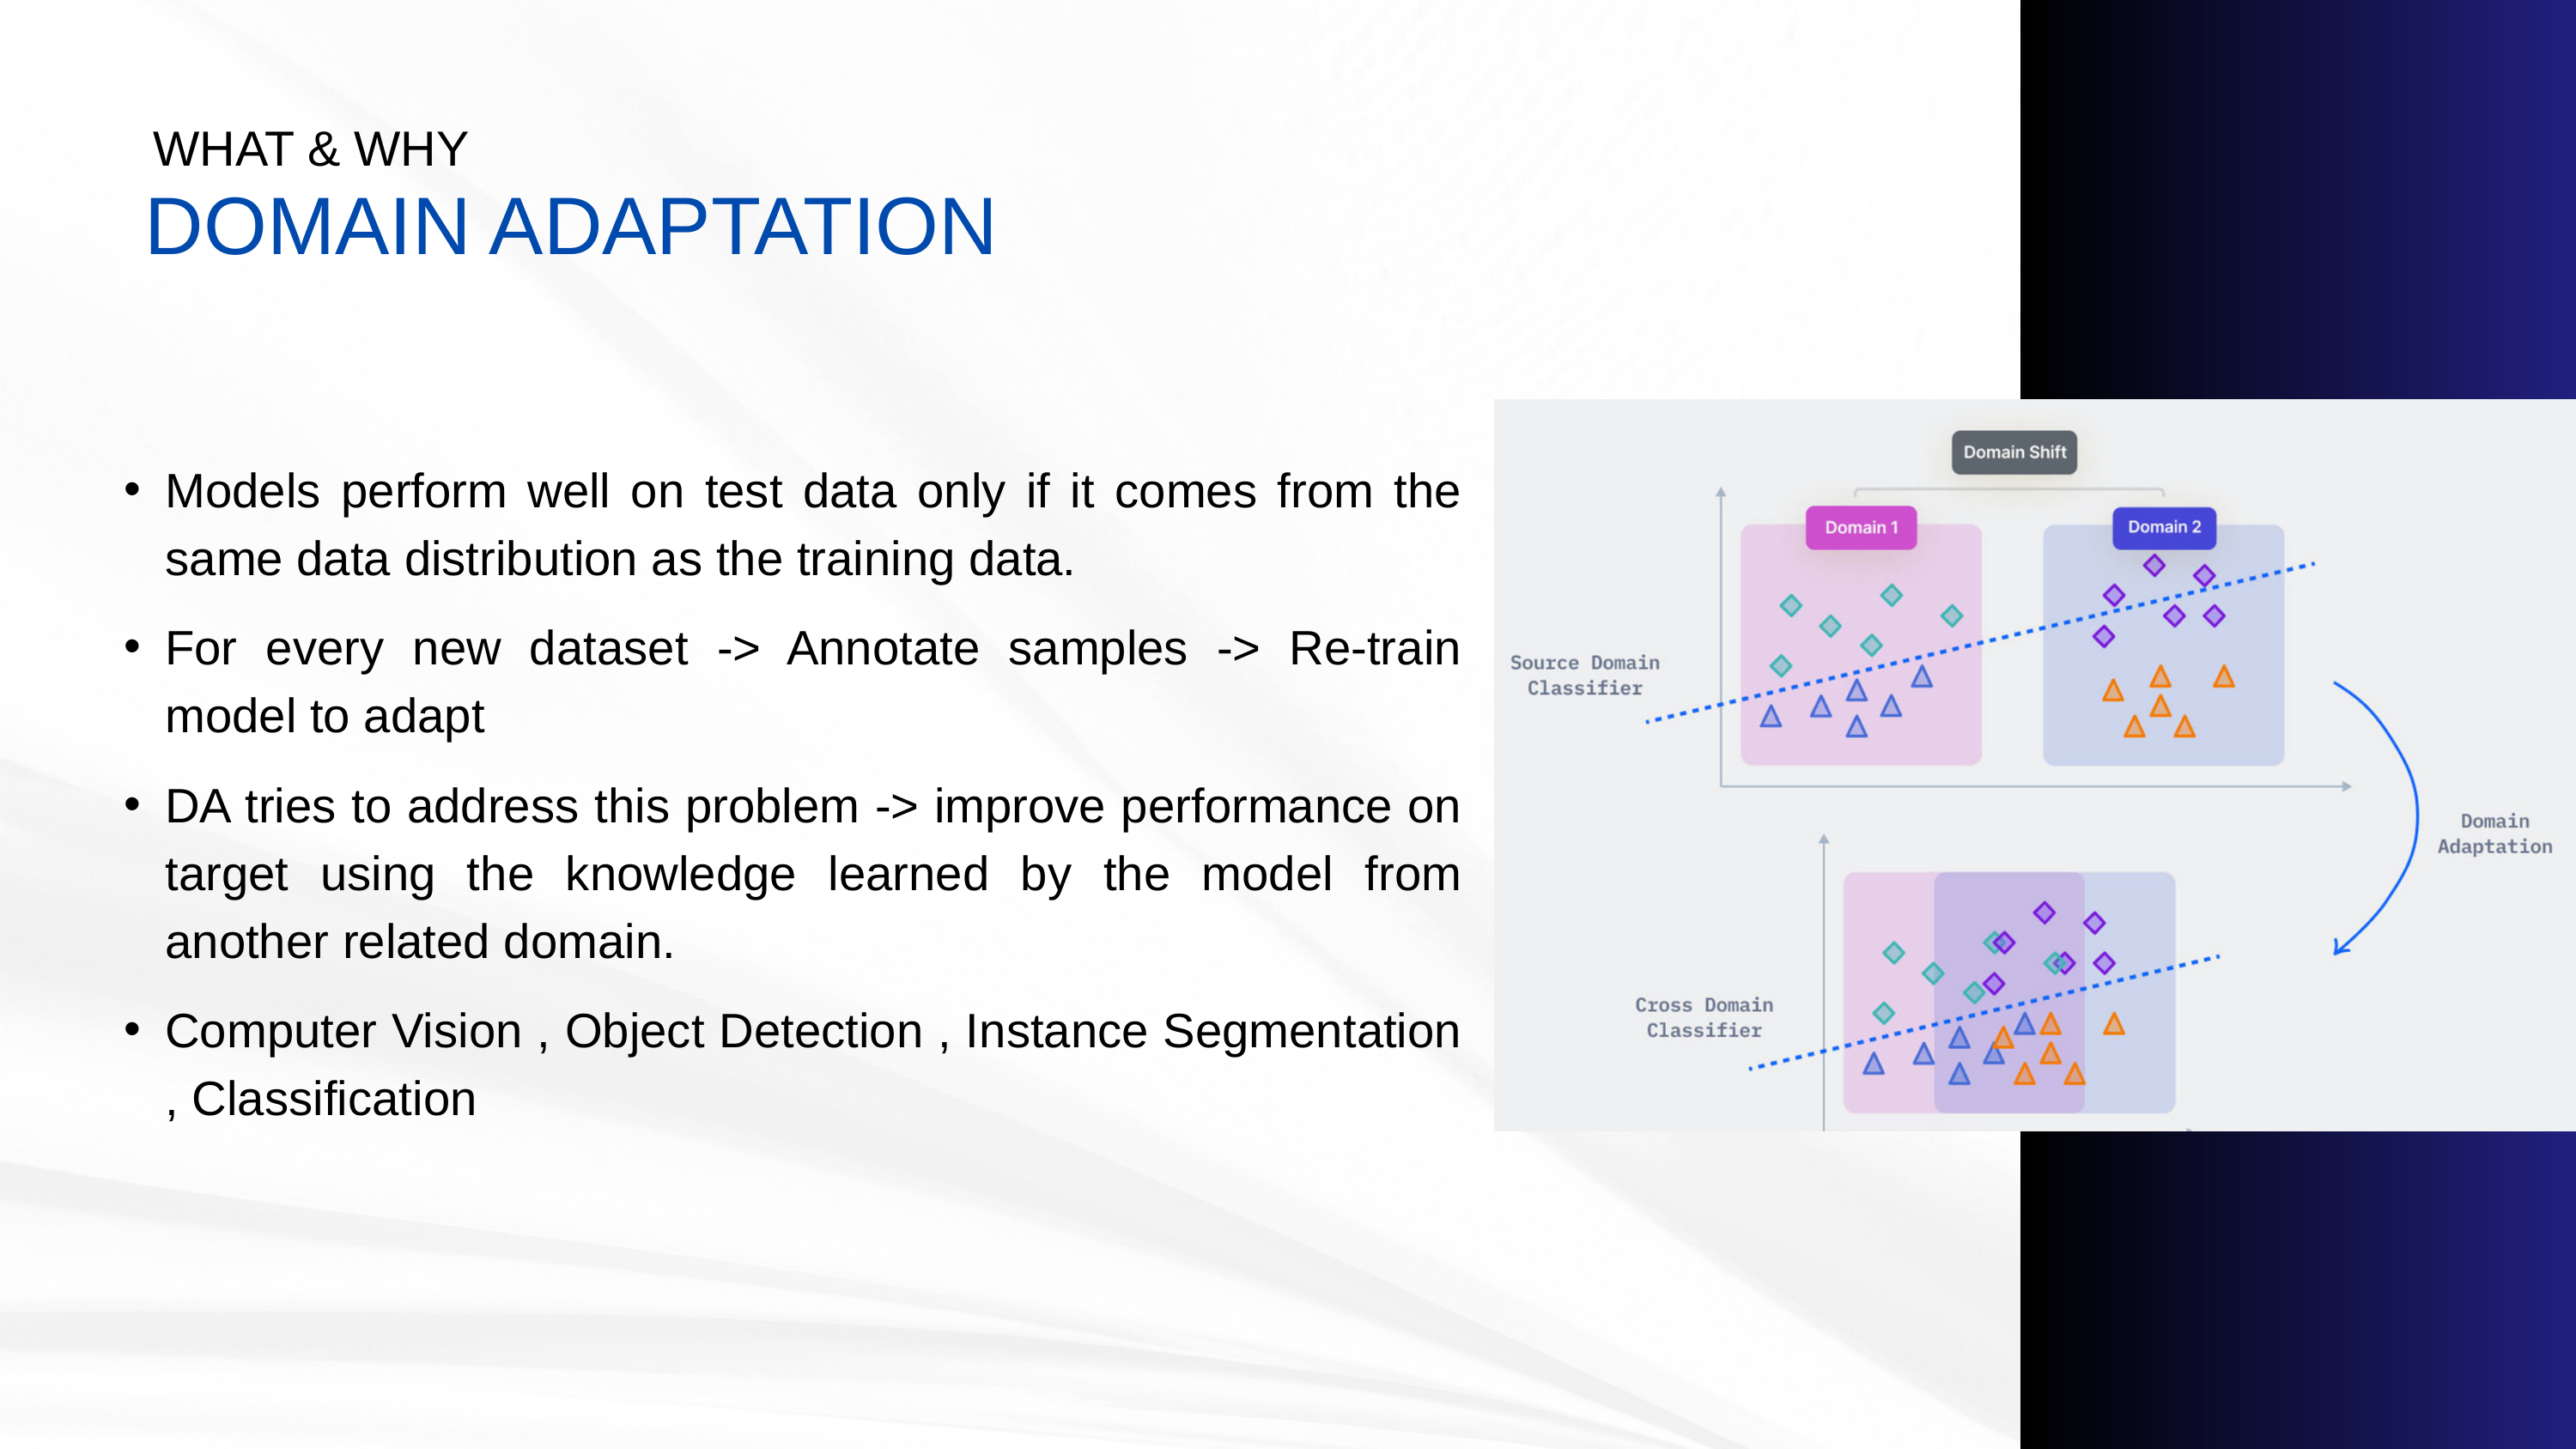

WHAT & WHY
DOMAIN ADAPTATION

Models perform well on test data only if it comes from the same data distribution as the training data.

For every new dataset -> Annotate samples -> Re-train model to adapt

DA tries to address this problem -> improve performance on target using the knowledge learned by the model from another related domain.

Computer Vision , Object Detection , Instance Segmentation , Classification